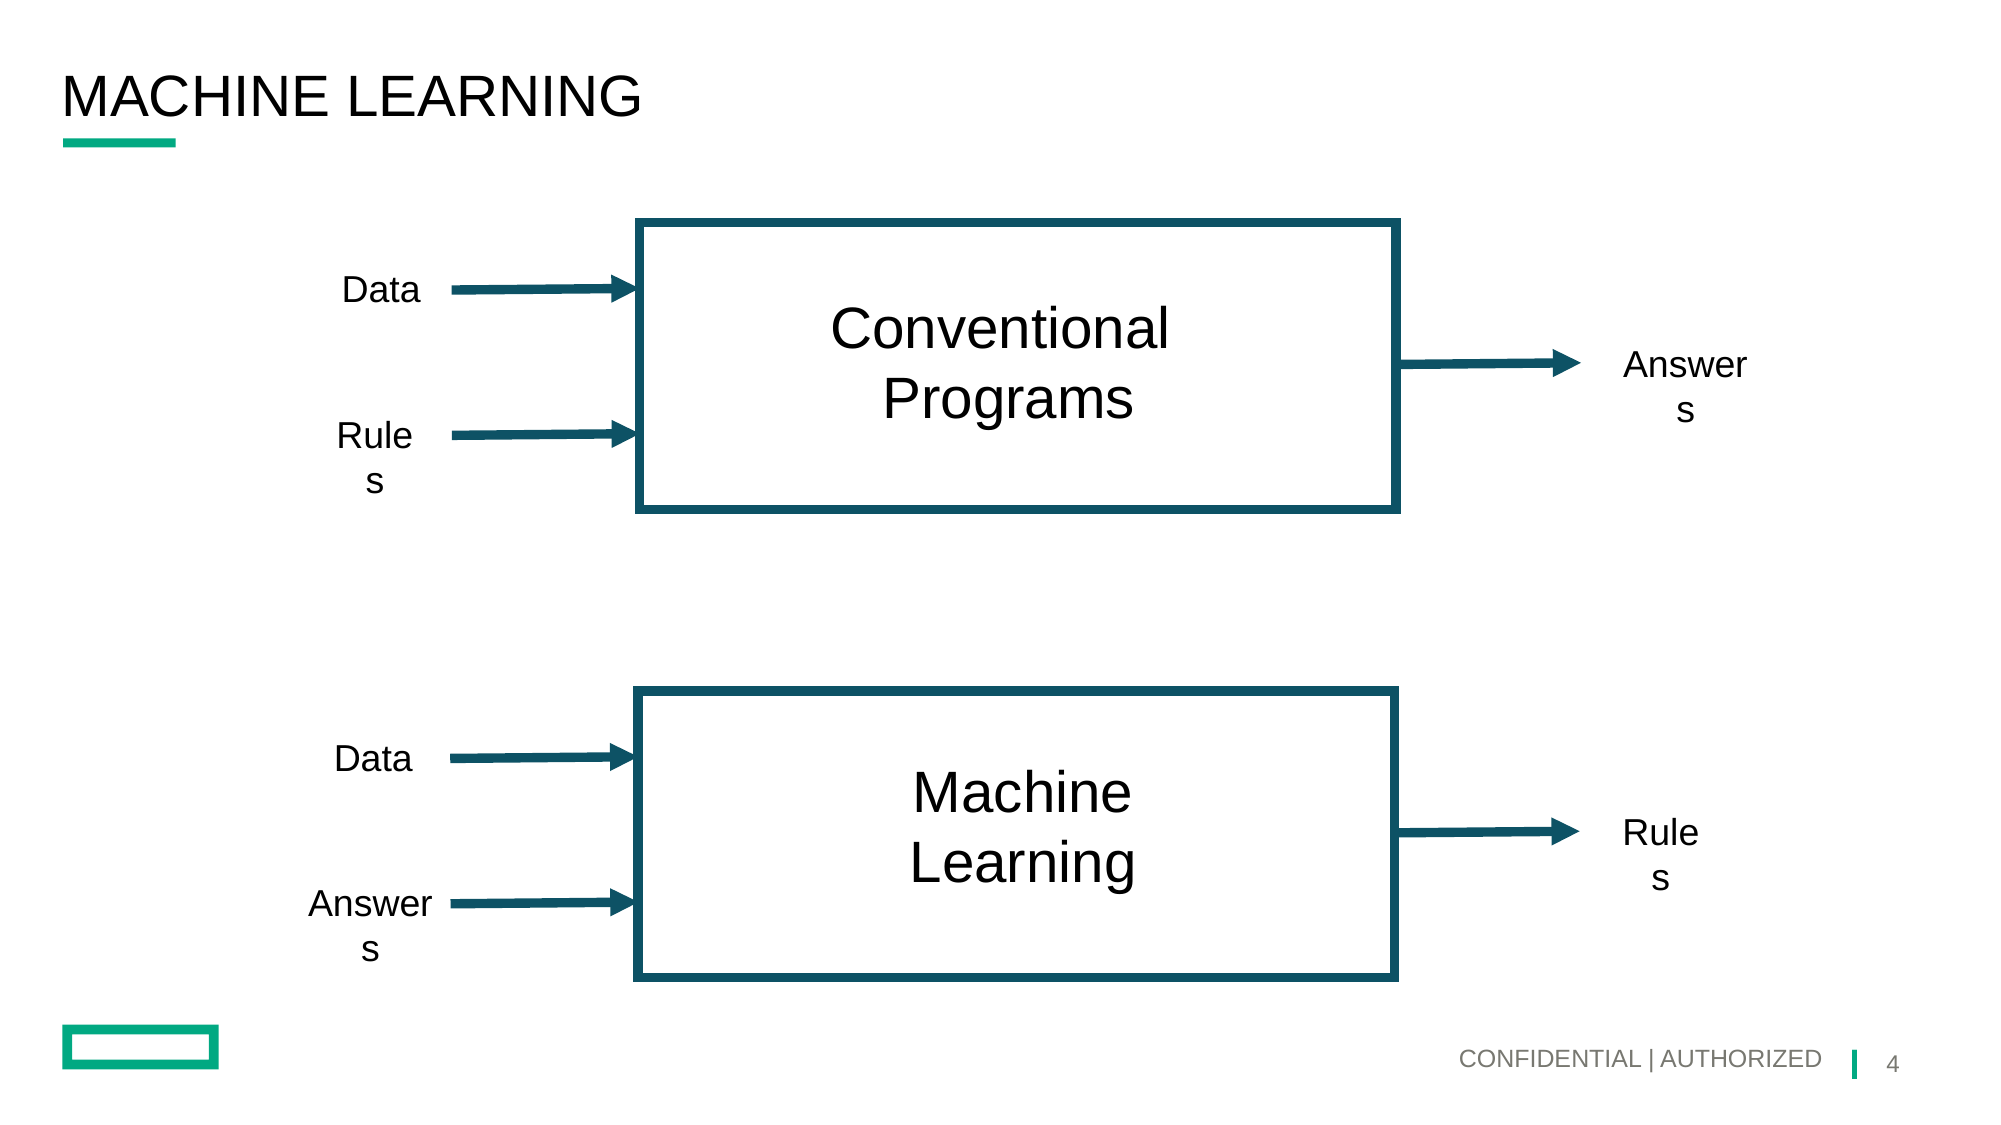

# MACHINE LEARNING

Data
Conventional
Programs
Answers
Rules

Data
Machine
Learning
Rules
Answers
CONFIDENTIAL | AUTHORIZED
4